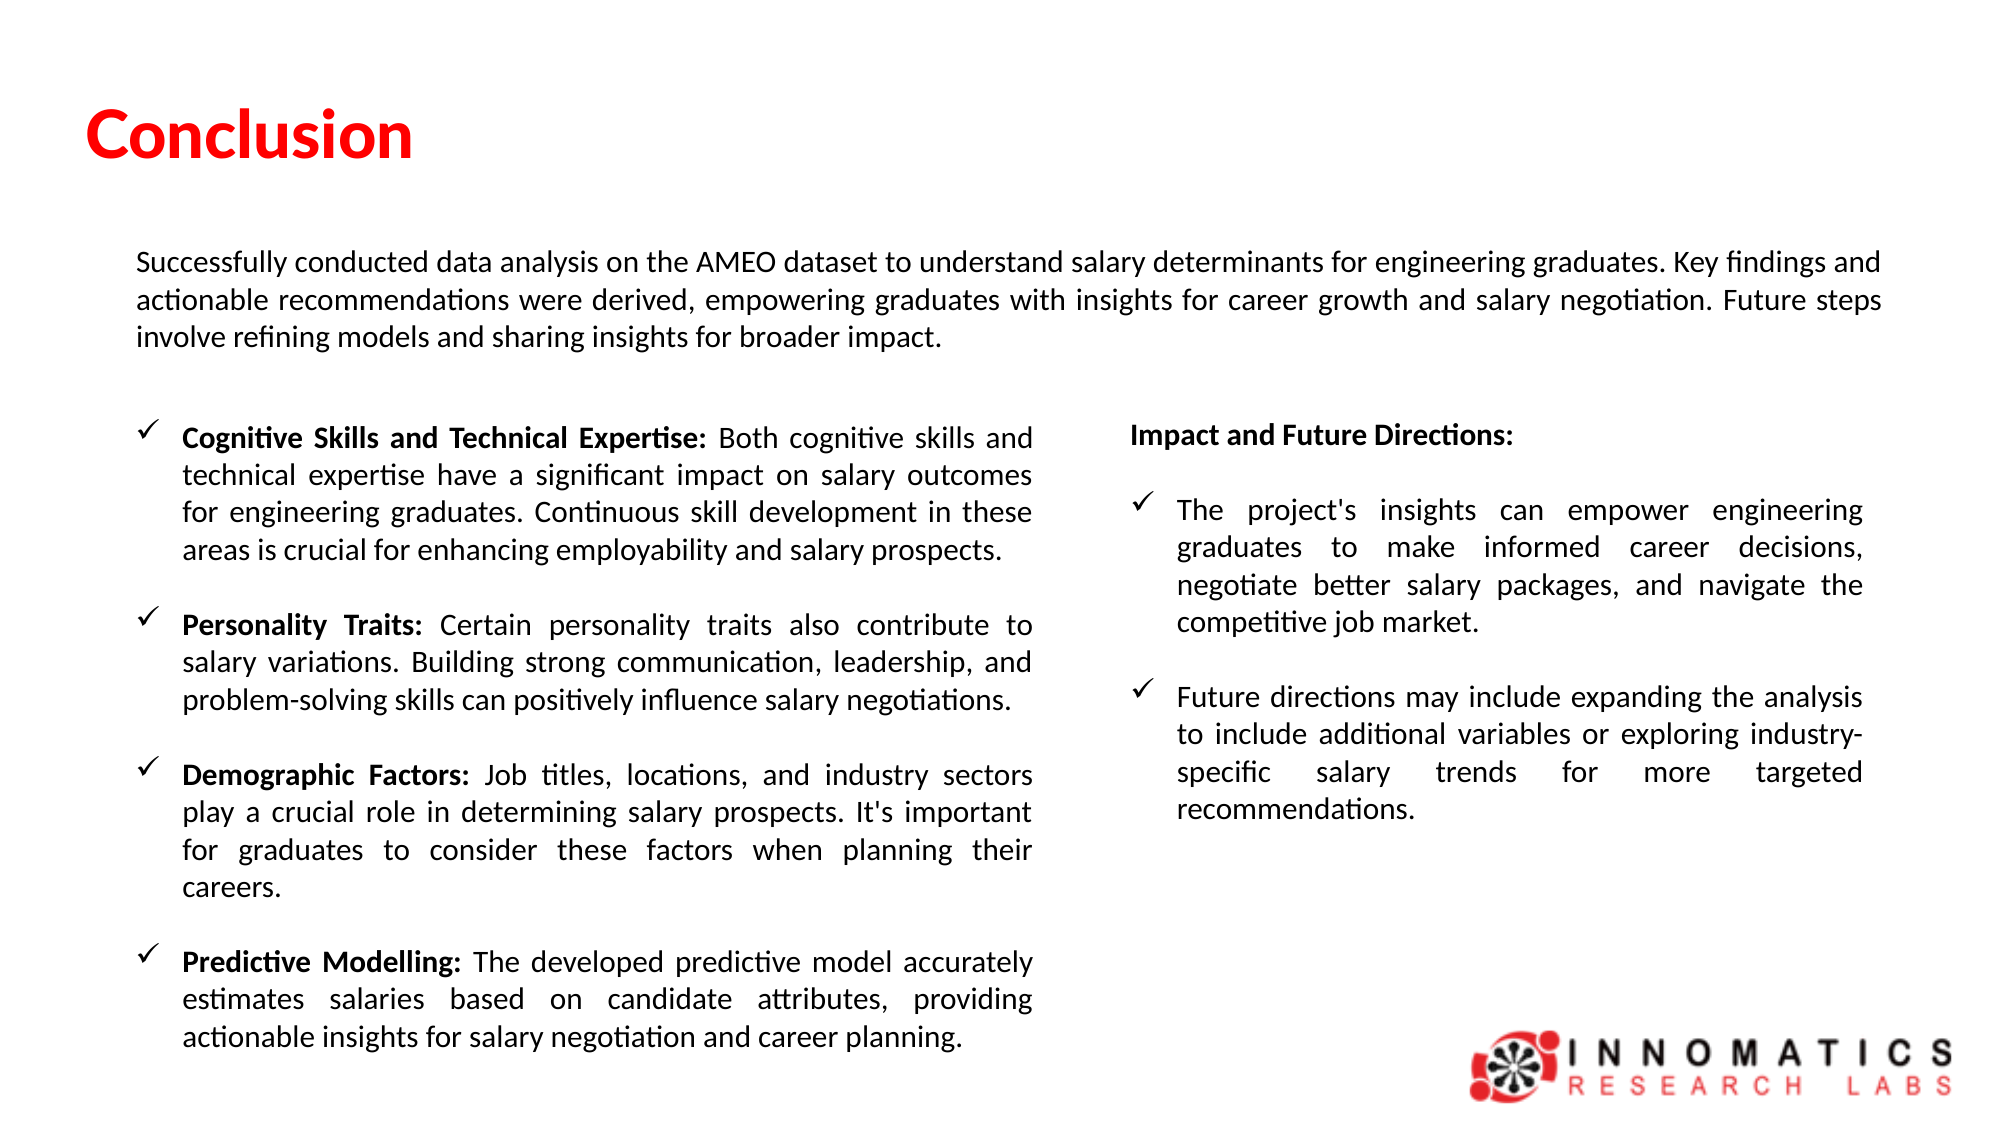

Conclusion
Successfully conducted data analysis on the AMEO dataset to understand salary determinants for engineering graduates. Key findings and actionable recommendations were derived, empowering graduates with insights for career growth and salary negotiation. Future steps involve refining models and sharing insights for broader impact.

Cognitive Skills and Technical Expertise: Both cognitive skills and technical expertise have a significant impact on salary outcomes for engineering graduates. Continuous skill development in these areas is crucial for enhancing employability and salary prospects.

Personality Traits: Certain personality traits also contribute to salary variations. Building strong communication, leadership, and problem-solving skills can positively influence salary negotiations.

Demographic Factors: Job titles, locations, and industry sectors play a crucial role in determining salary prospects. It's important for graduates to consider these factors when planning their careers.

Predictive Modelling: The developed predictive model accurately estimates salaries based on candidate attributes, providing actionable insights for salary negotiation and career planning.

Impact and Future Directions:

The project's insights can empower engineering graduates to make informed career decisions, negotiate better salary packages, and navigate the competitive job market.

Future directions may include expanding the analysis to include additional variables or exploring industry-specific salary trends for more targeted recommendations.